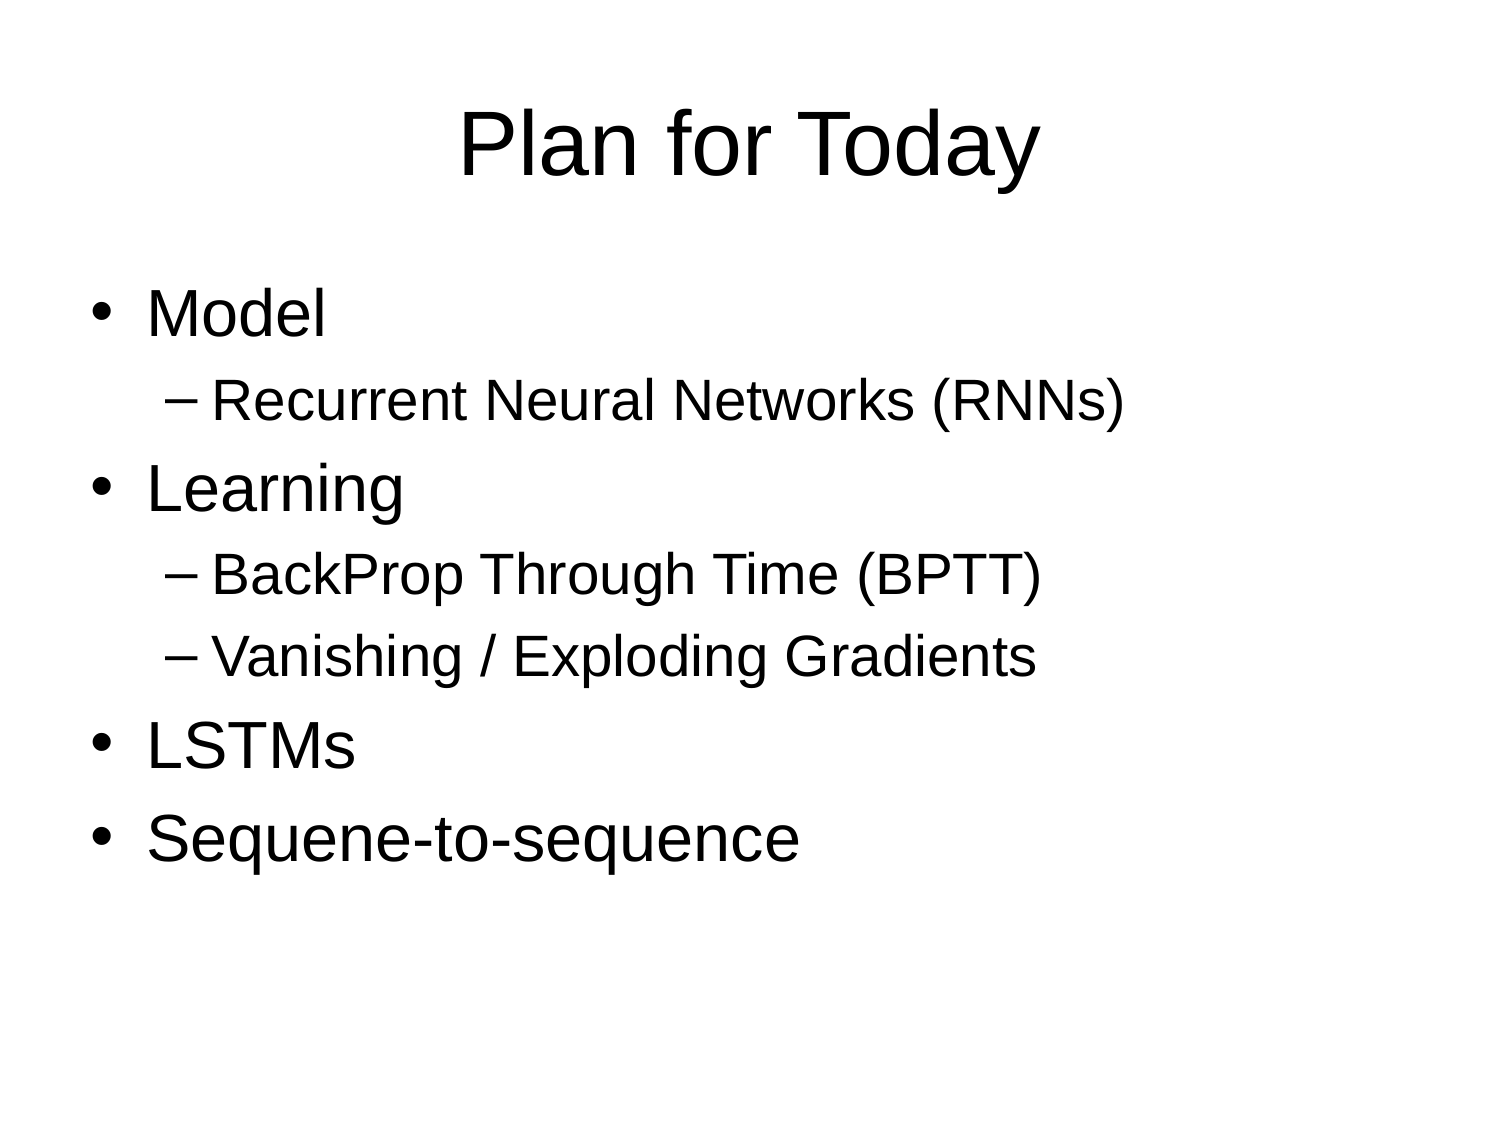

# Plan for Today
Model
Recurrent Neural Networks (RNNs)
Learning
BackProp Through Time (BPTT)
Vanishing / Exploding Gradients
LSTMs
Sequene-to-sequence